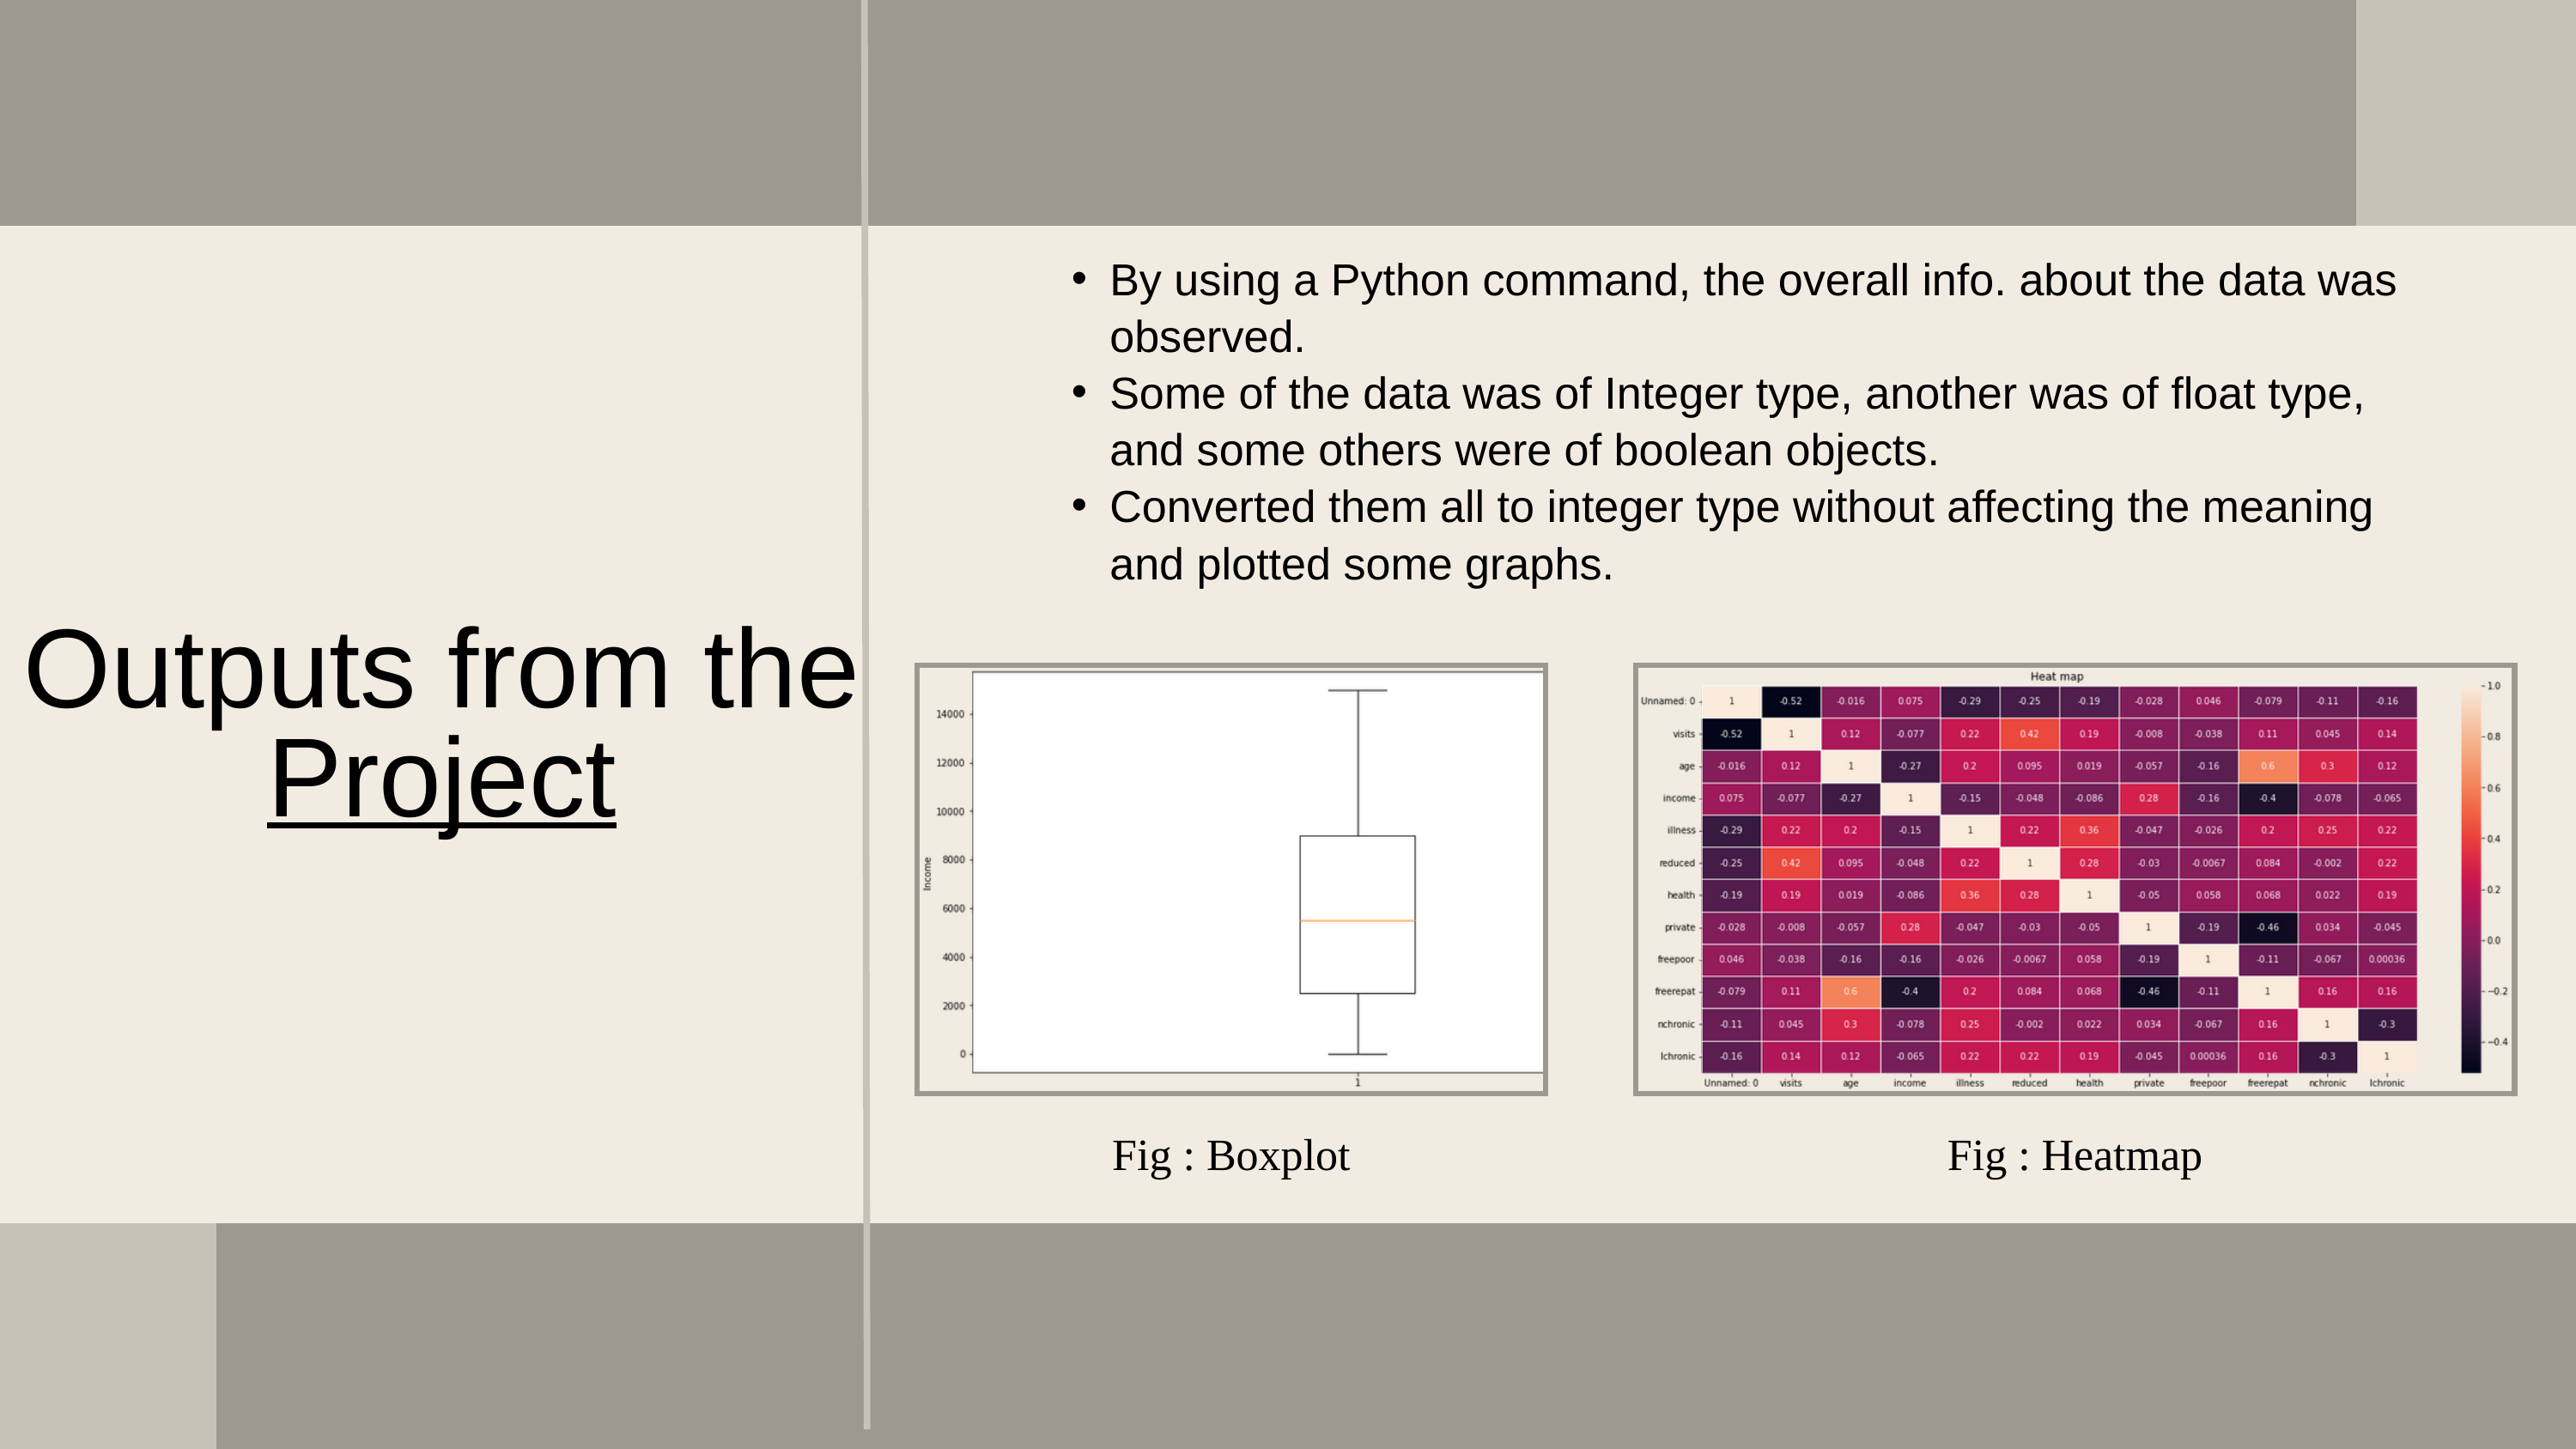

By using a Python command, the overall info. about the data was observed.
Some of the data was of Integer type, another was of float type, and some others were of boolean objects.
Converted them all to integer type without affecting the meaning and plotted some graphs.
Outputs from the Project

Fig : Boxplot
Fig : Heatmap